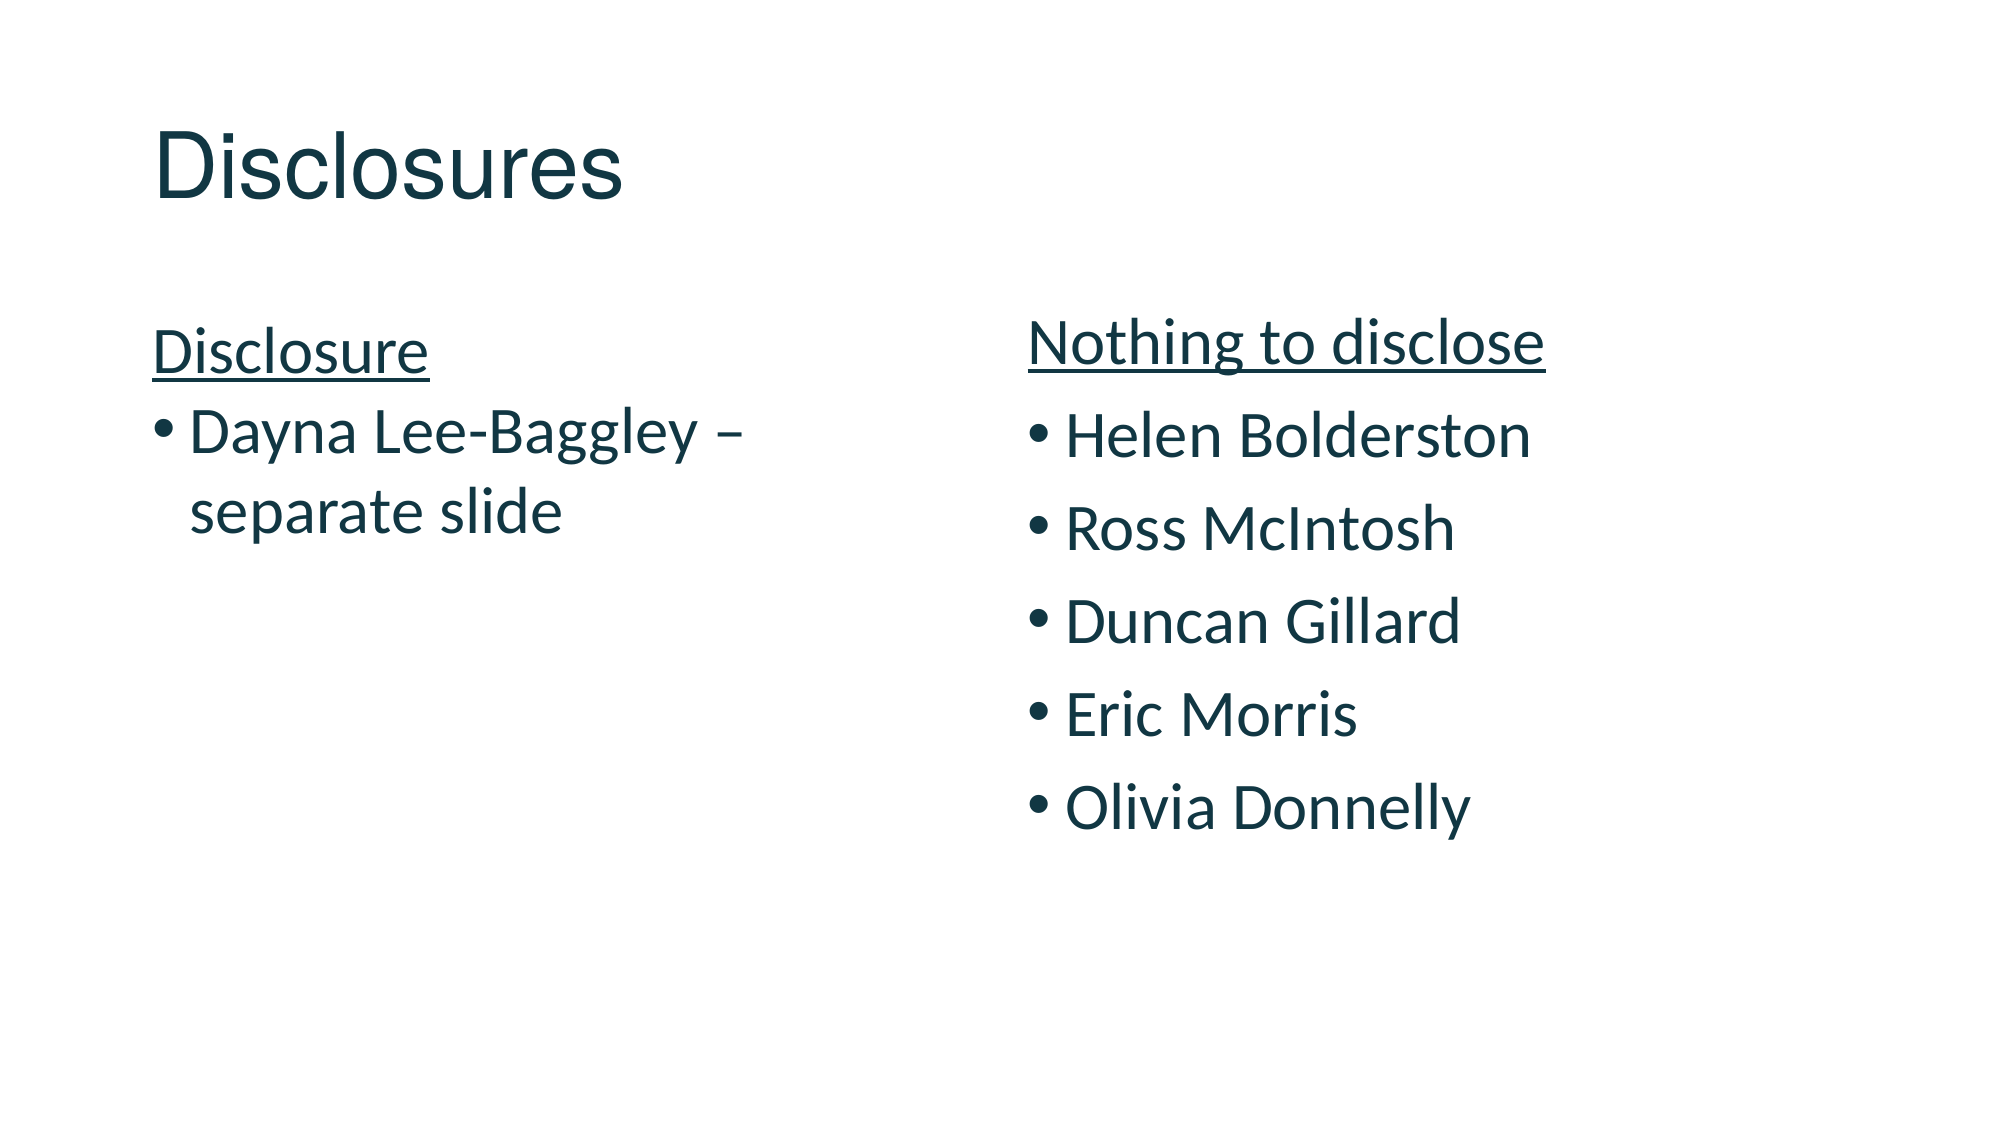

# Disclosures
Disclosure
Dayna Lee-Baggley – separate slide
Nothing to disclose
Helen Bolderston
Ross McIntosh
Duncan Gillard
Eric Morris
Olivia Donnelly